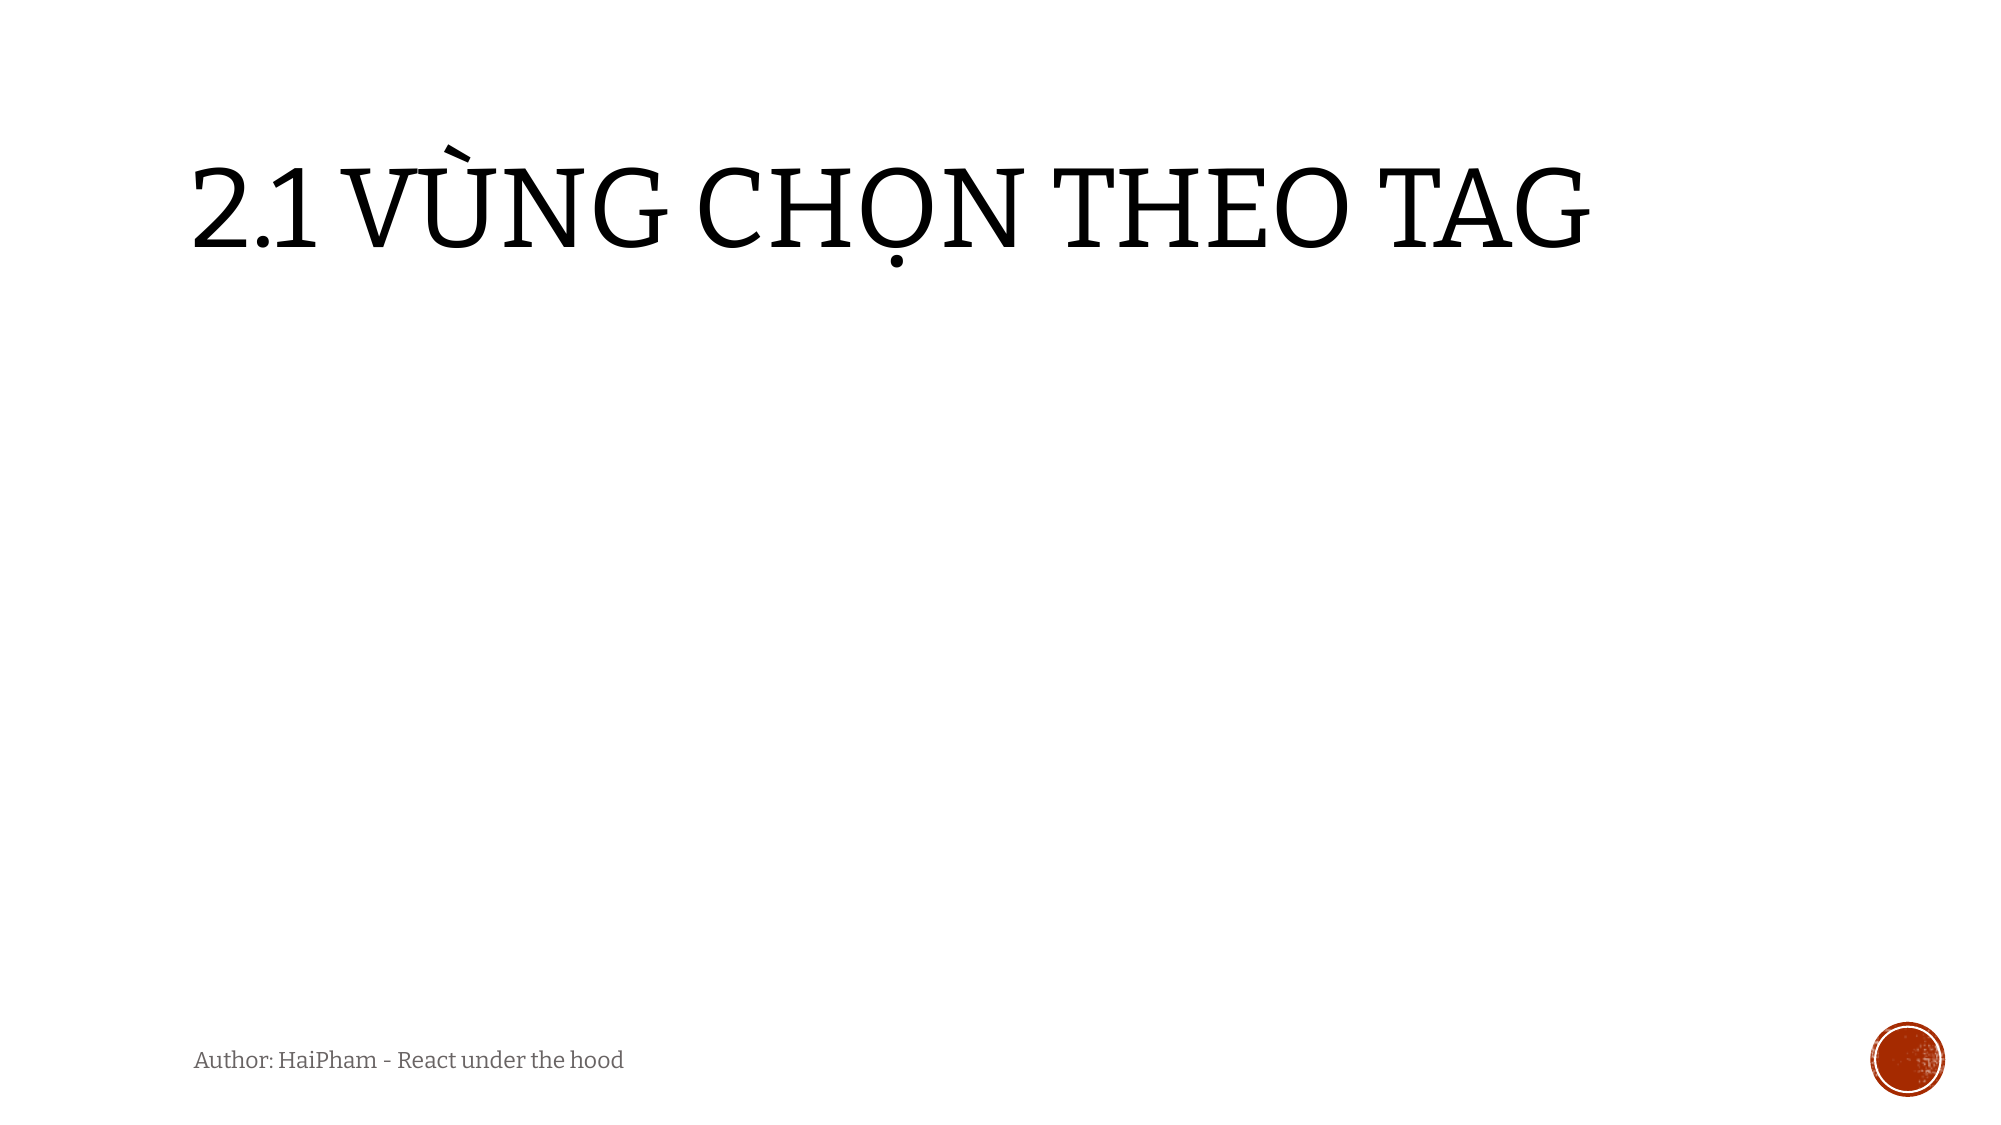

# 2.1 Vùng chọn theo Tag

Author: HaiPham - React under the hood